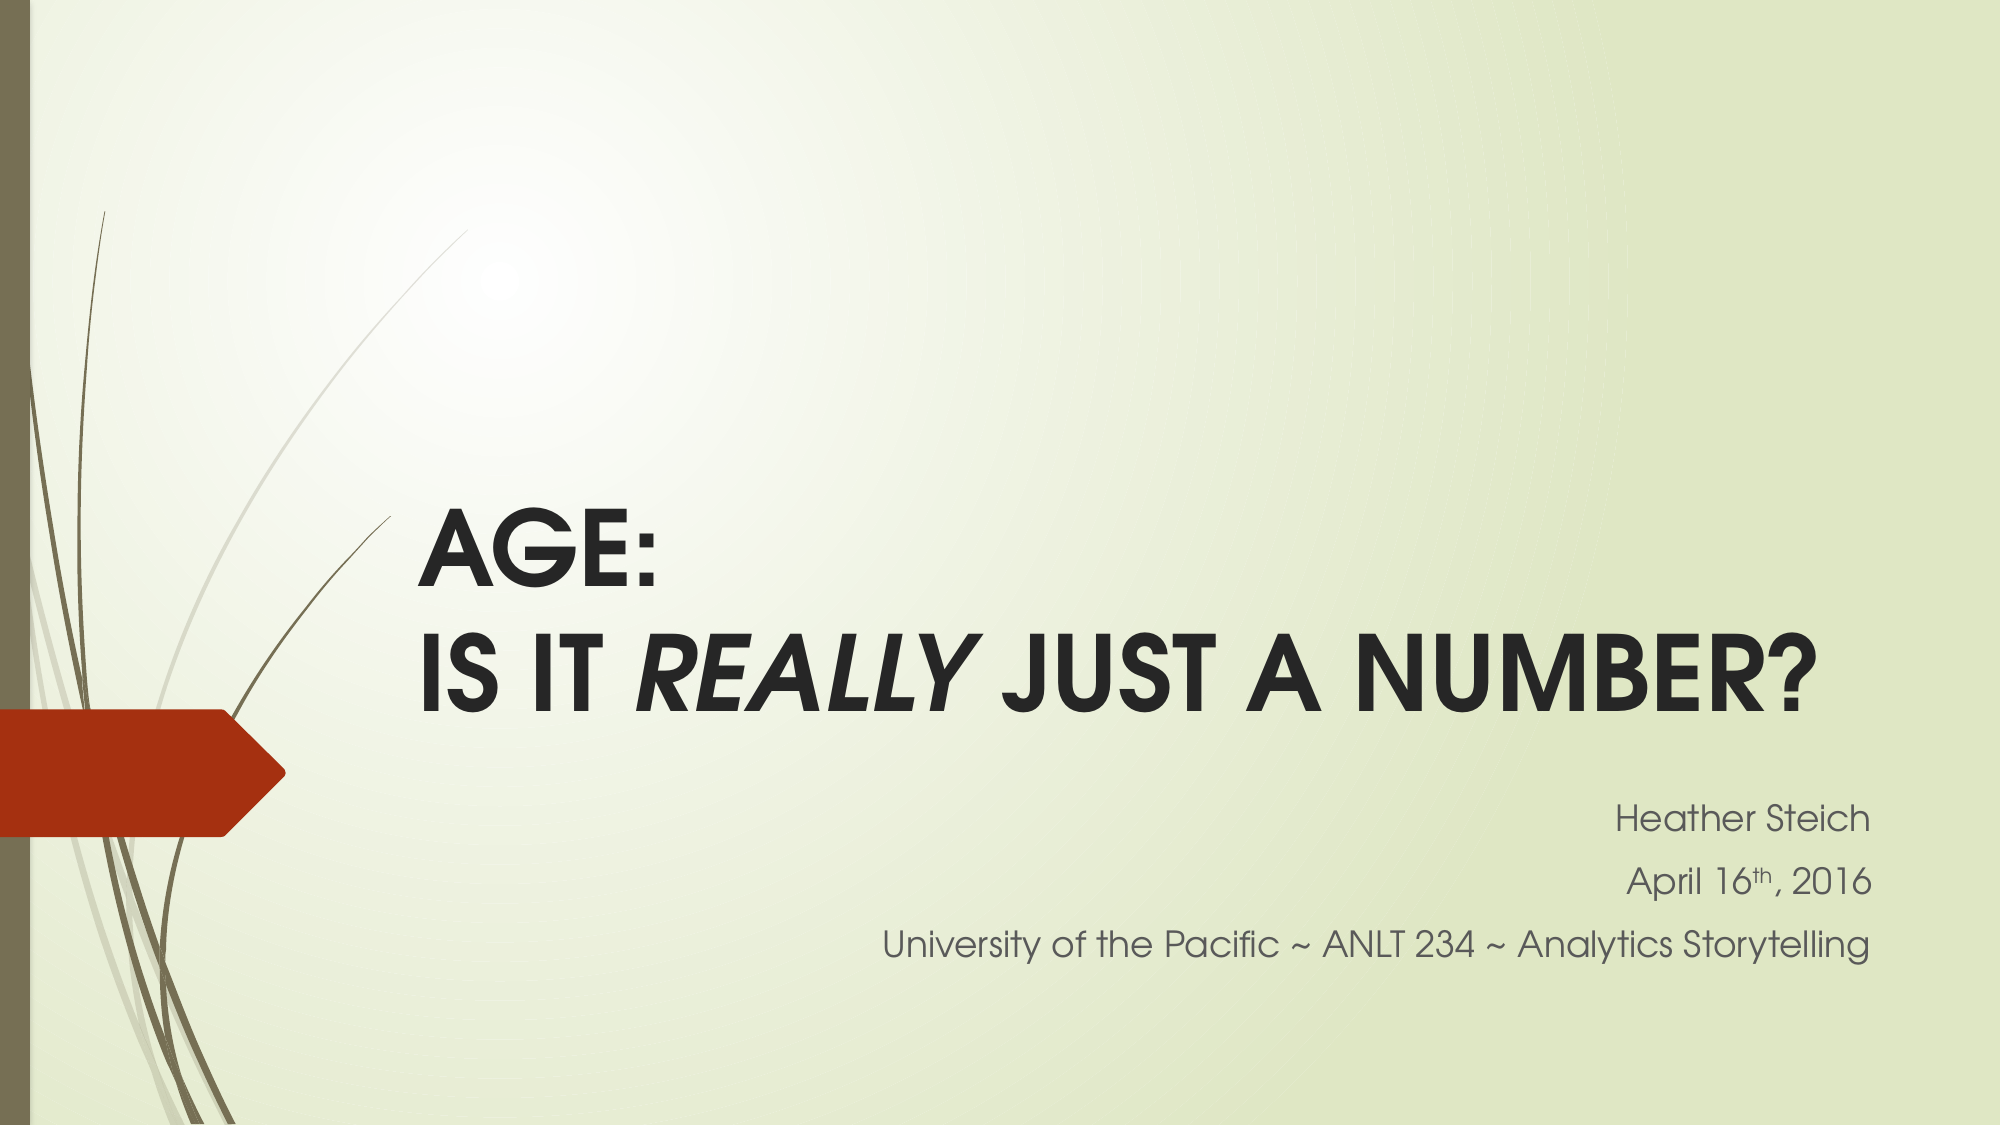

# AGE: IS IT REALLY JUST A NUMBER?
Heather Steich
April 16th, 2016
University of the Pacific ~ ANLT 234 ~ Analytics Storytelling